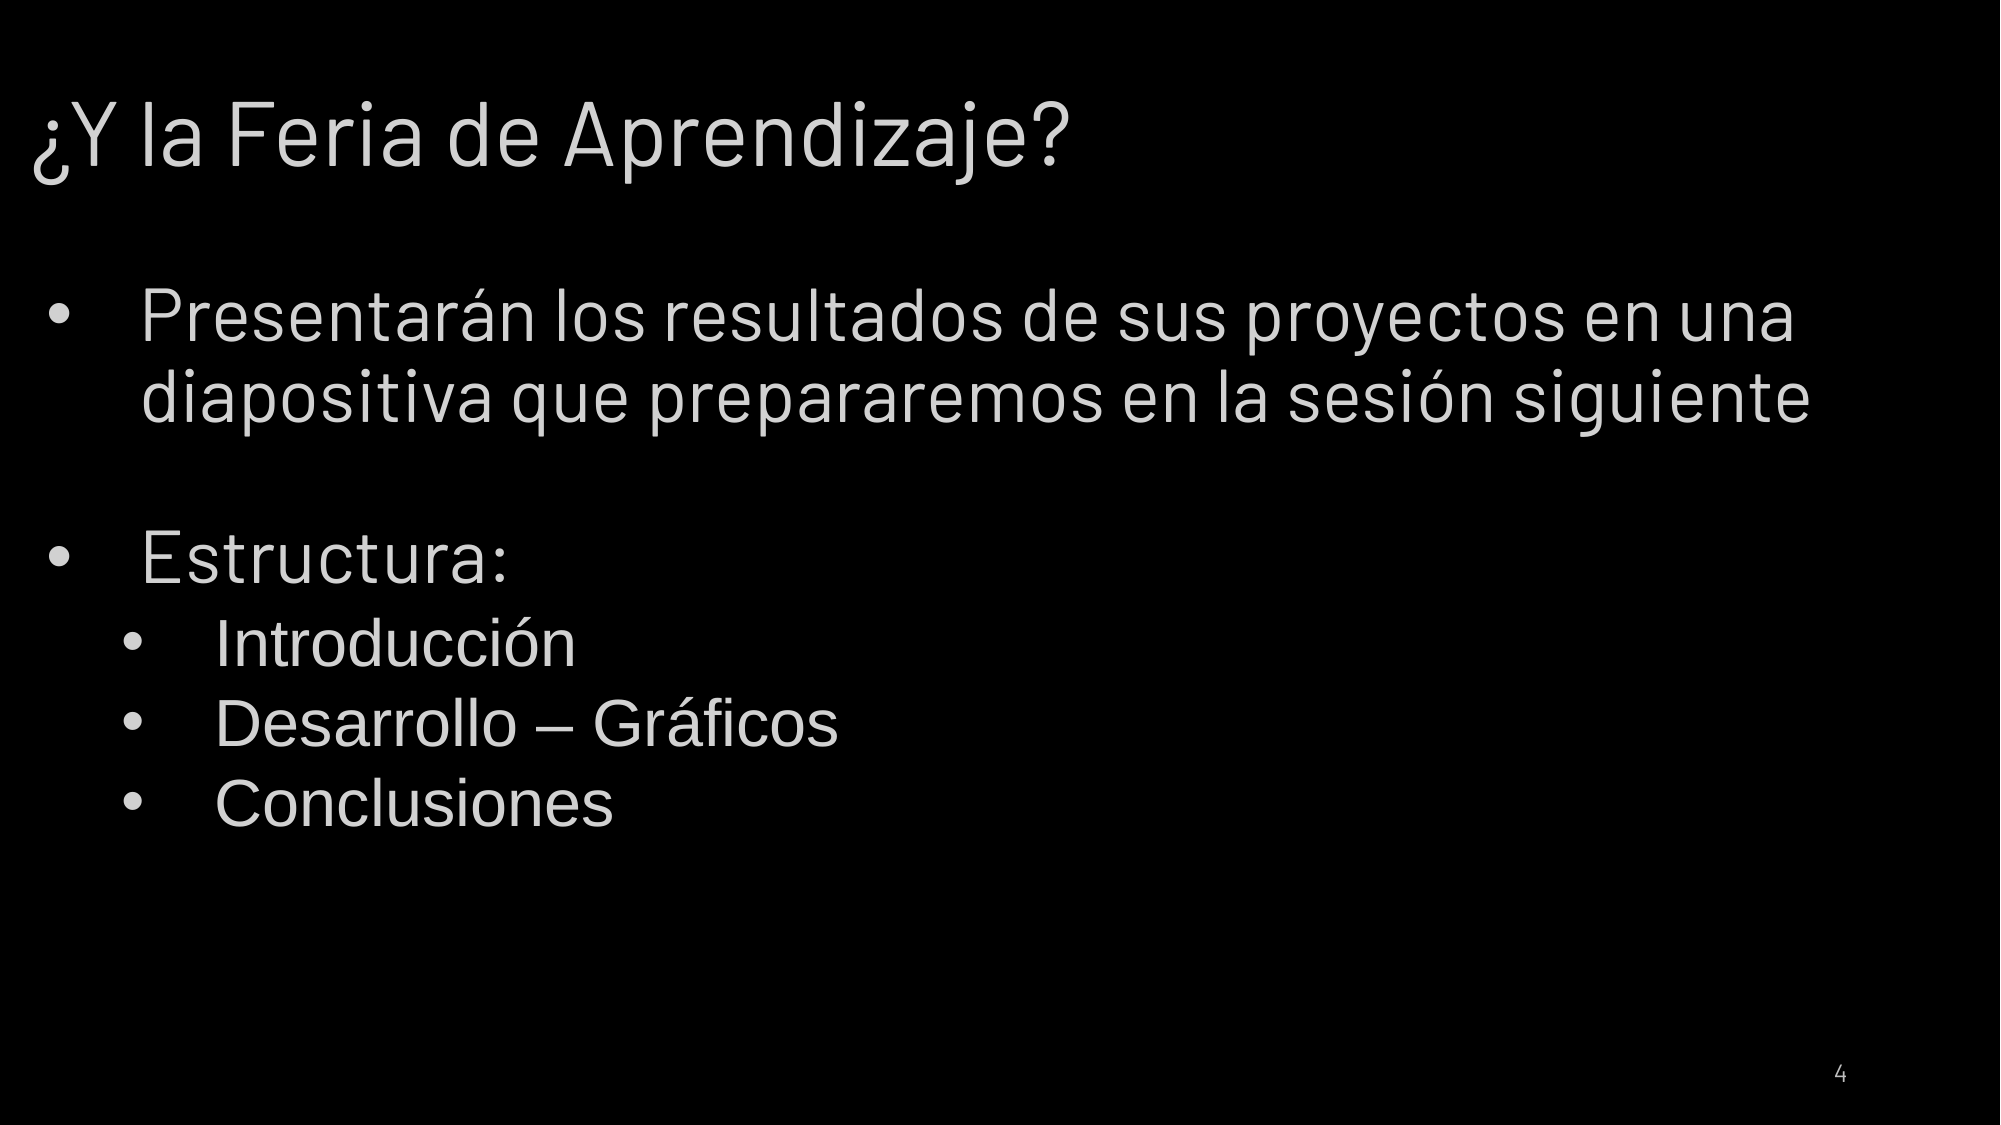

# ¿Y la Feria de Aprendizaje?
Presentarán los resultados de sus proyectos en una diapositiva que prepararemos en la sesión siguiente

Estructura:
Introducción
Desarrollo – Gráficos
Conclusiones

4